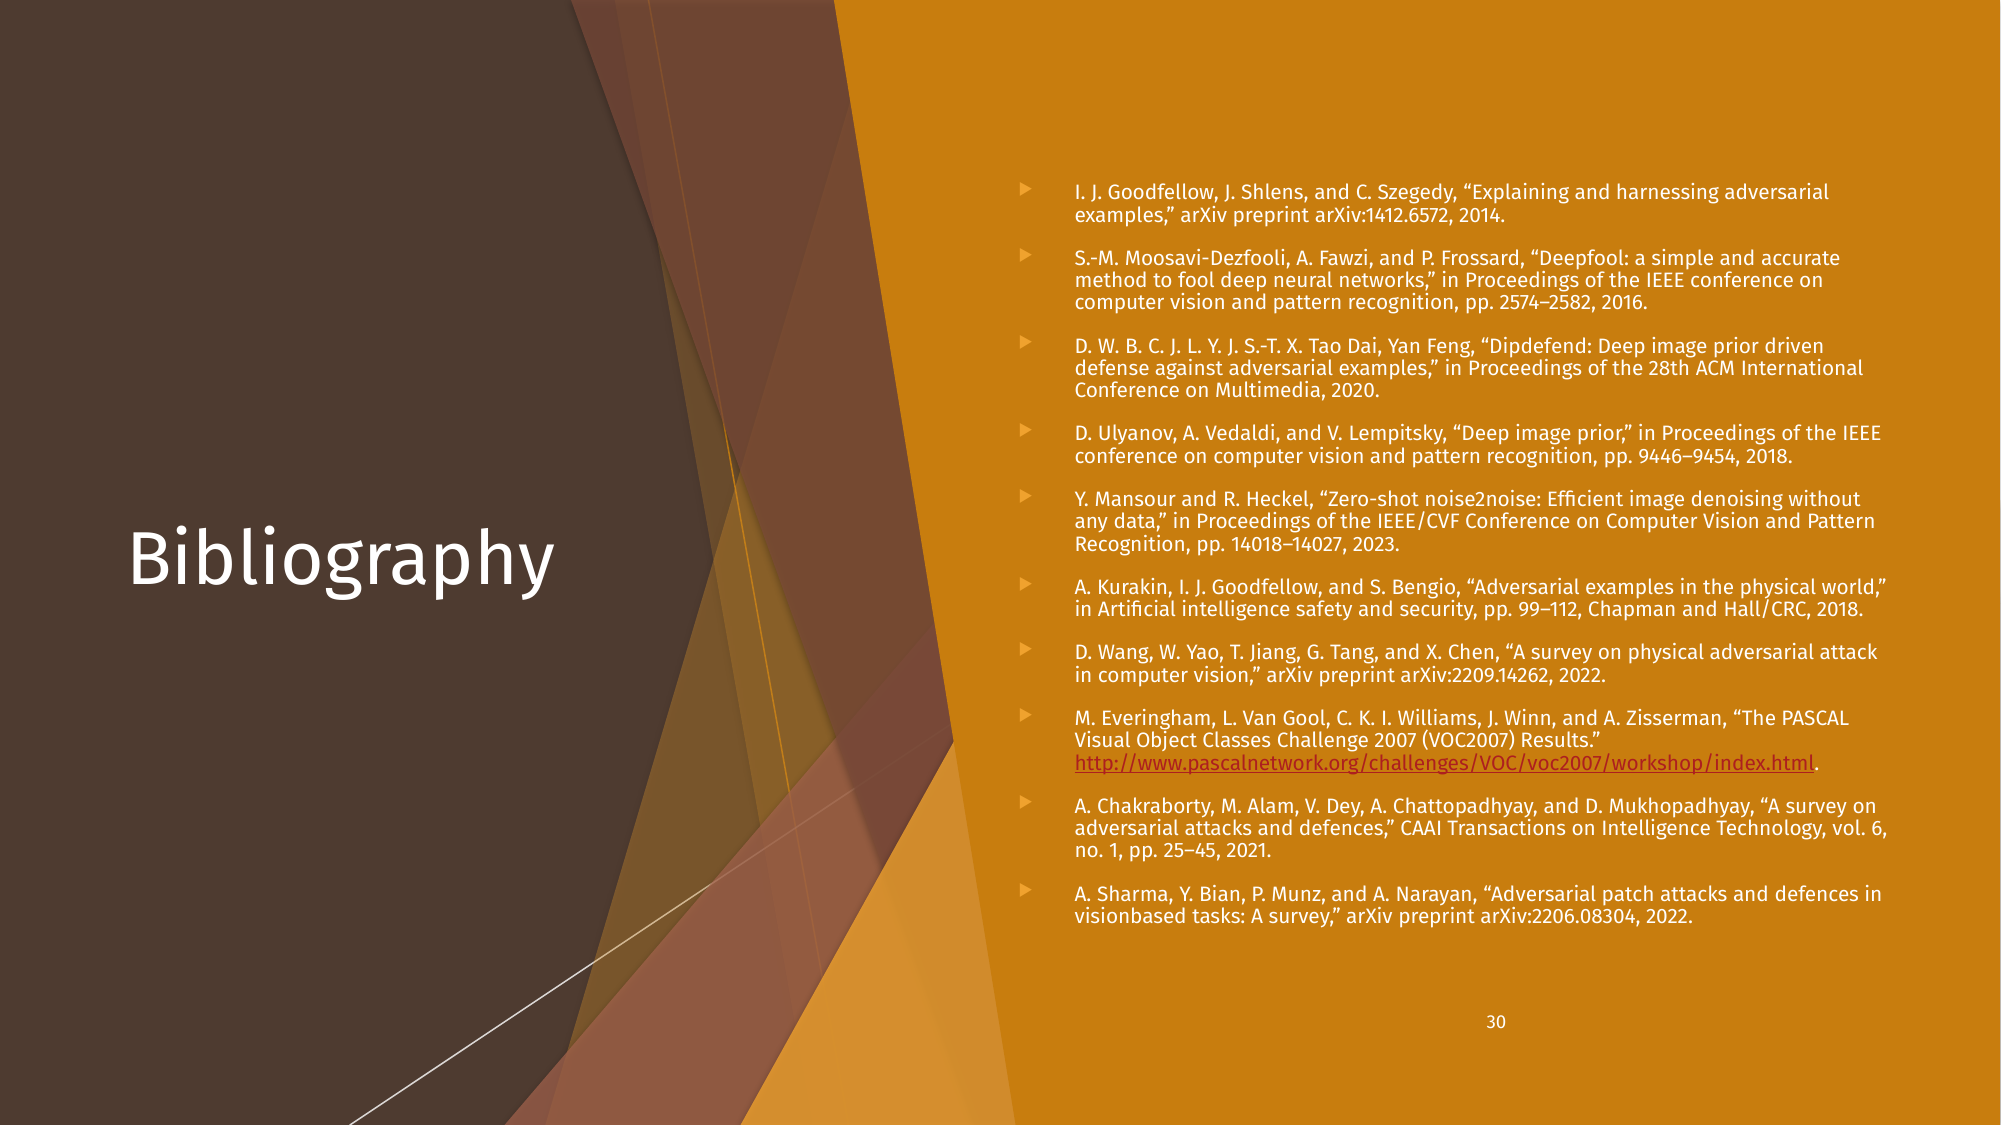

# Bibliography
I. J. Goodfellow, J. Shlens, and C. Szegedy, “Explaining and harnessing adversarial examples,” arXiv preprint arXiv:1412.6572, 2014.
S.-M. Moosavi-Dezfooli, A. Fawzi, and P. Frossard, “Deepfool: a simple and accurate method to fool deep neural networks,” in Proceedings of the IEEE conference on computer vision and pattern recognition, pp. 2574–2582, 2016.
D. W. B. C. J. L. Y. J. S.-T. X. Tao Dai, Yan Feng, “Dipdefend: Deep image prior driven defense against adversarial examples,” in Proceedings of the 28th ACM International Conference on Multimedia, 2020.
D. Ulyanov, A. Vedaldi, and V. Lempitsky, “Deep image prior,” in Proceedings of the IEEE conference on computer vision and pattern recognition, pp. 9446–9454, 2018.
Y. Mansour and R. Heckel, “Zero-shot noise2noise: Efficient image denoising without any data,” in Proceedings of the IEEE/CVF Conference on Computer Vision and Pattern Recognition, pp. 14018–14027, 2023.
A. Kurakin, I. J. Goodfellow, and S. Bengio, “Adversarial examples in the physical world,” in Artificial intelligence safety and security, pp. 99–112, Chapman and Hall/CRC, 2018.
D. Wang, W. Yao, T. Jiang, G. Tang, and X. Chen, “A survey on physical adversarial attack in computer vision,” arXiv preprint arXiv:2209.14262, 2022.
M. Everingham, L. Van Gool, C. K. I. Williams, J. Winn, and A. Zisserman, “The PASCAL Visual Object Classes Challenge 2007 (VOC2007) Results.” http://www.pascalnetwork.org/challenges/VOC/voc2007/workshop/index.html.
A. Chakraborty, M. Alam, V. Dey, A. Chattopadhyay, and D. Mukhopadhyay, “A survey on adversarial attacks and defences,” CAAI Transactions on Intelligence Technology, vol. 6, no. 1, pp. 25–45, 2021.
A. Sharma, Y. Bian, P. Munz, and A. Narayan, “Adversarial patch attacks and defences in visionbased tasks: A survey,” arXiv preprint arXiv:2206.08304, 2022.

30